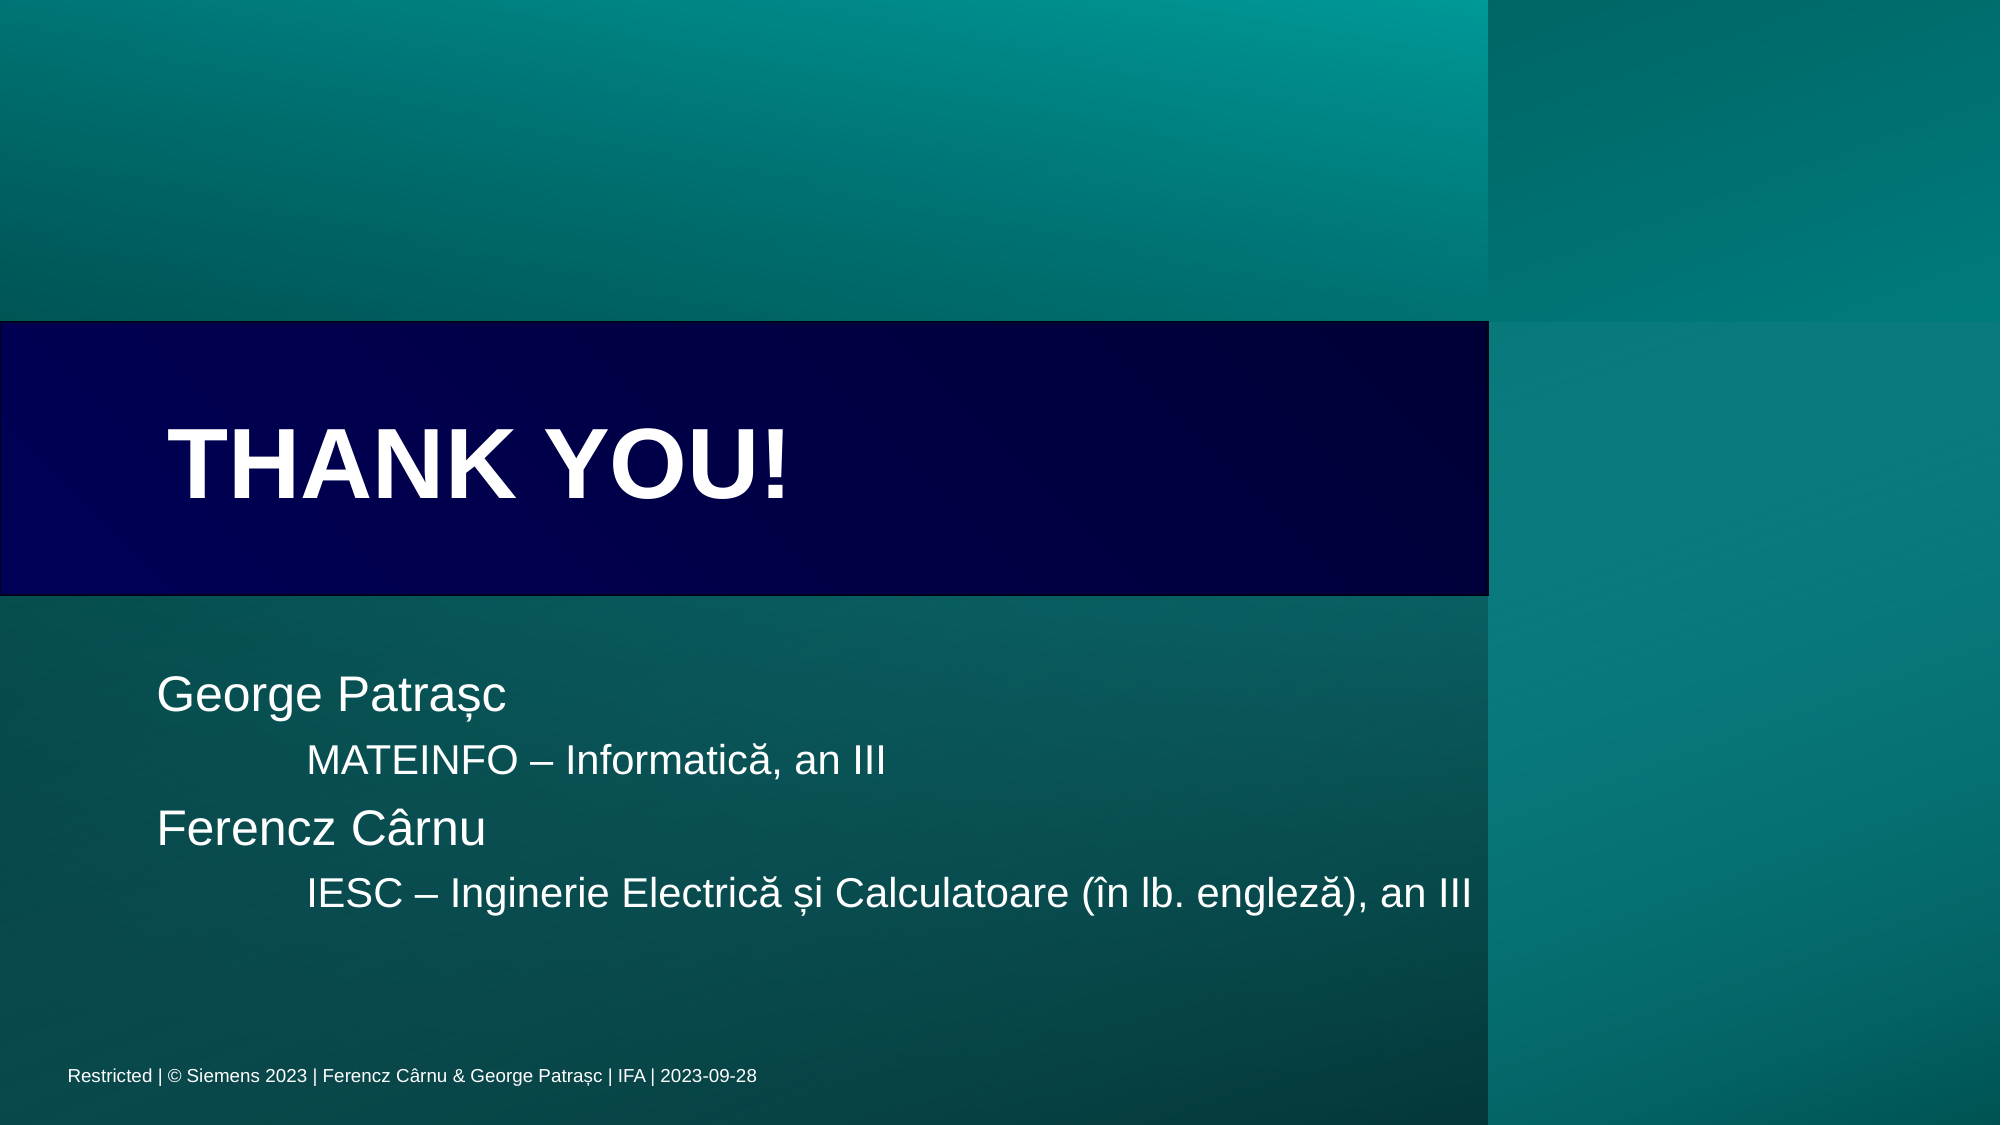

THANK YOU!
George Patrașc
	MATEINFO – Informatică, an III
Ferencz Cârnu
	IESC – Inginerie Electrică și Calculatoare (în lb. engleză), an III
Restricted | © Siemens 2023 | Ferencz Cârnu & George Patrașc | IFA | 2023-09-28